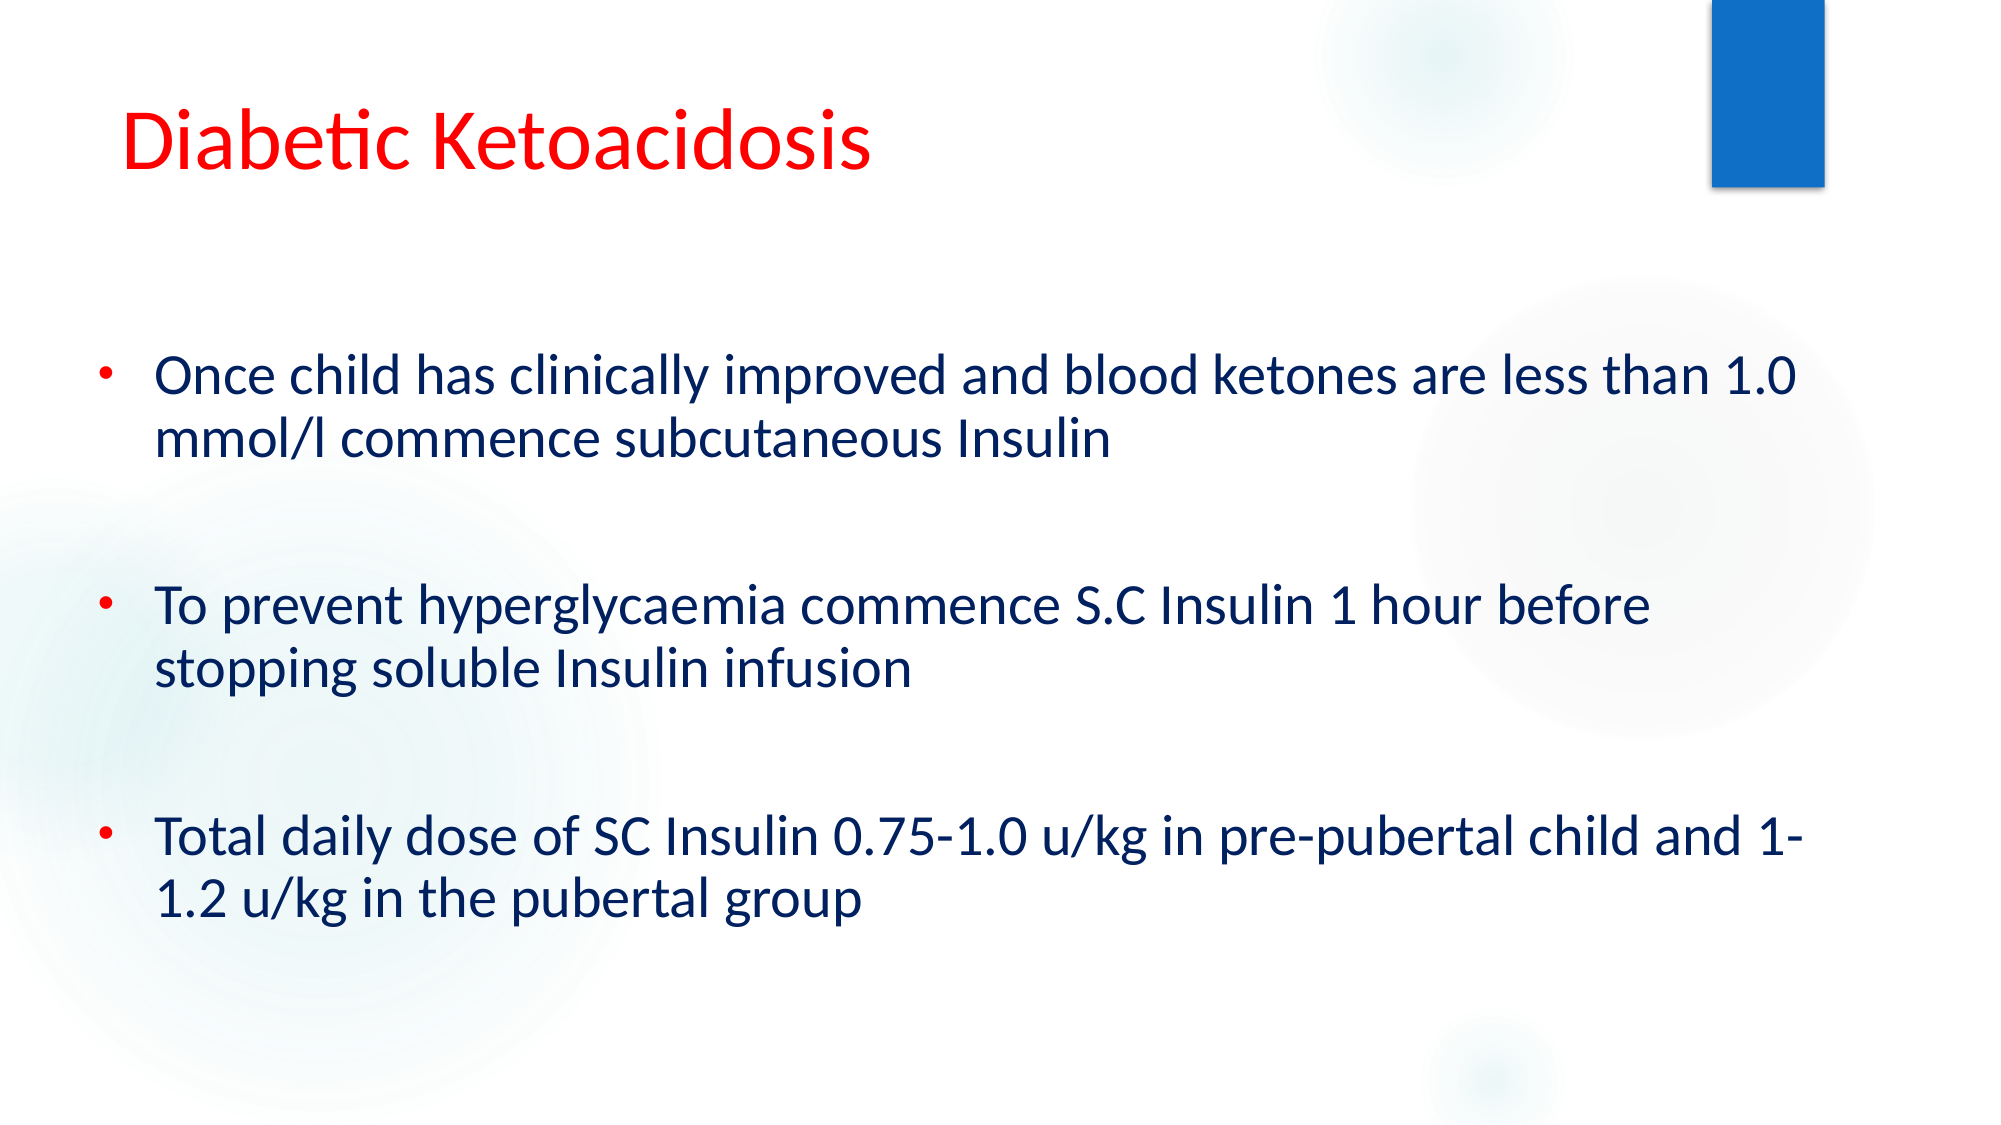

# Diabetic Ketoacidosis
Once child has clinically improved and blood ketones are less than 1.0 mmol/l commence subcutaneous Insulin

To prevent hyperglycaemia commence S.C Insulin 1 hour before stopping soluble Insulin infusion

Total daily dose of SC Insulin 0.75-1.0 u/kg in pre-pubertal child and 1-1.2 u/kg in the pubertal group